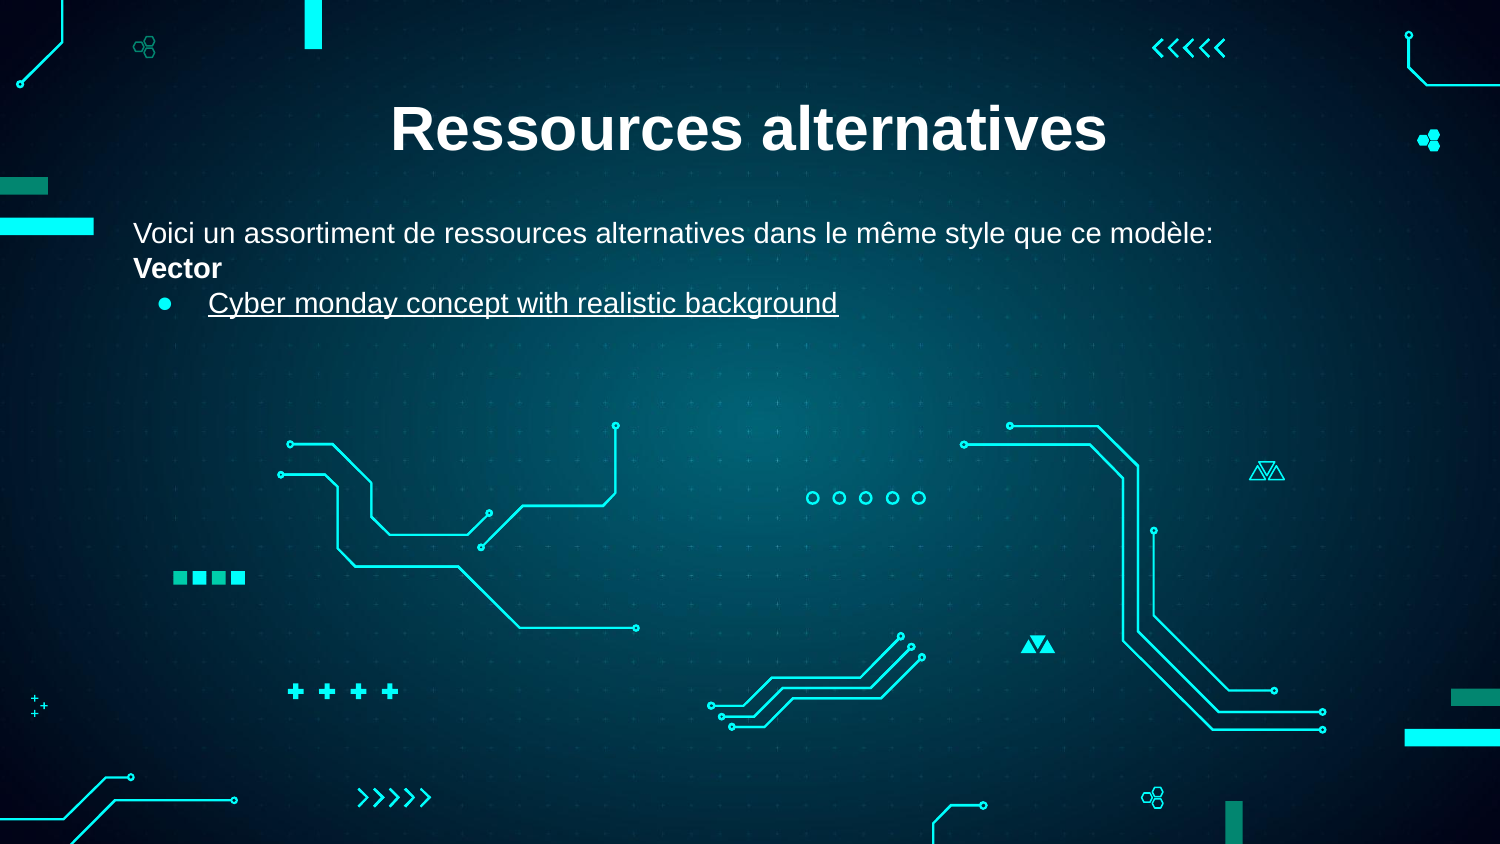

# Ressources alternatives
Voici un assortiment de ressources alternatives dans le même style que ce modèle:
Vector
Cyber monday concept with realistic background